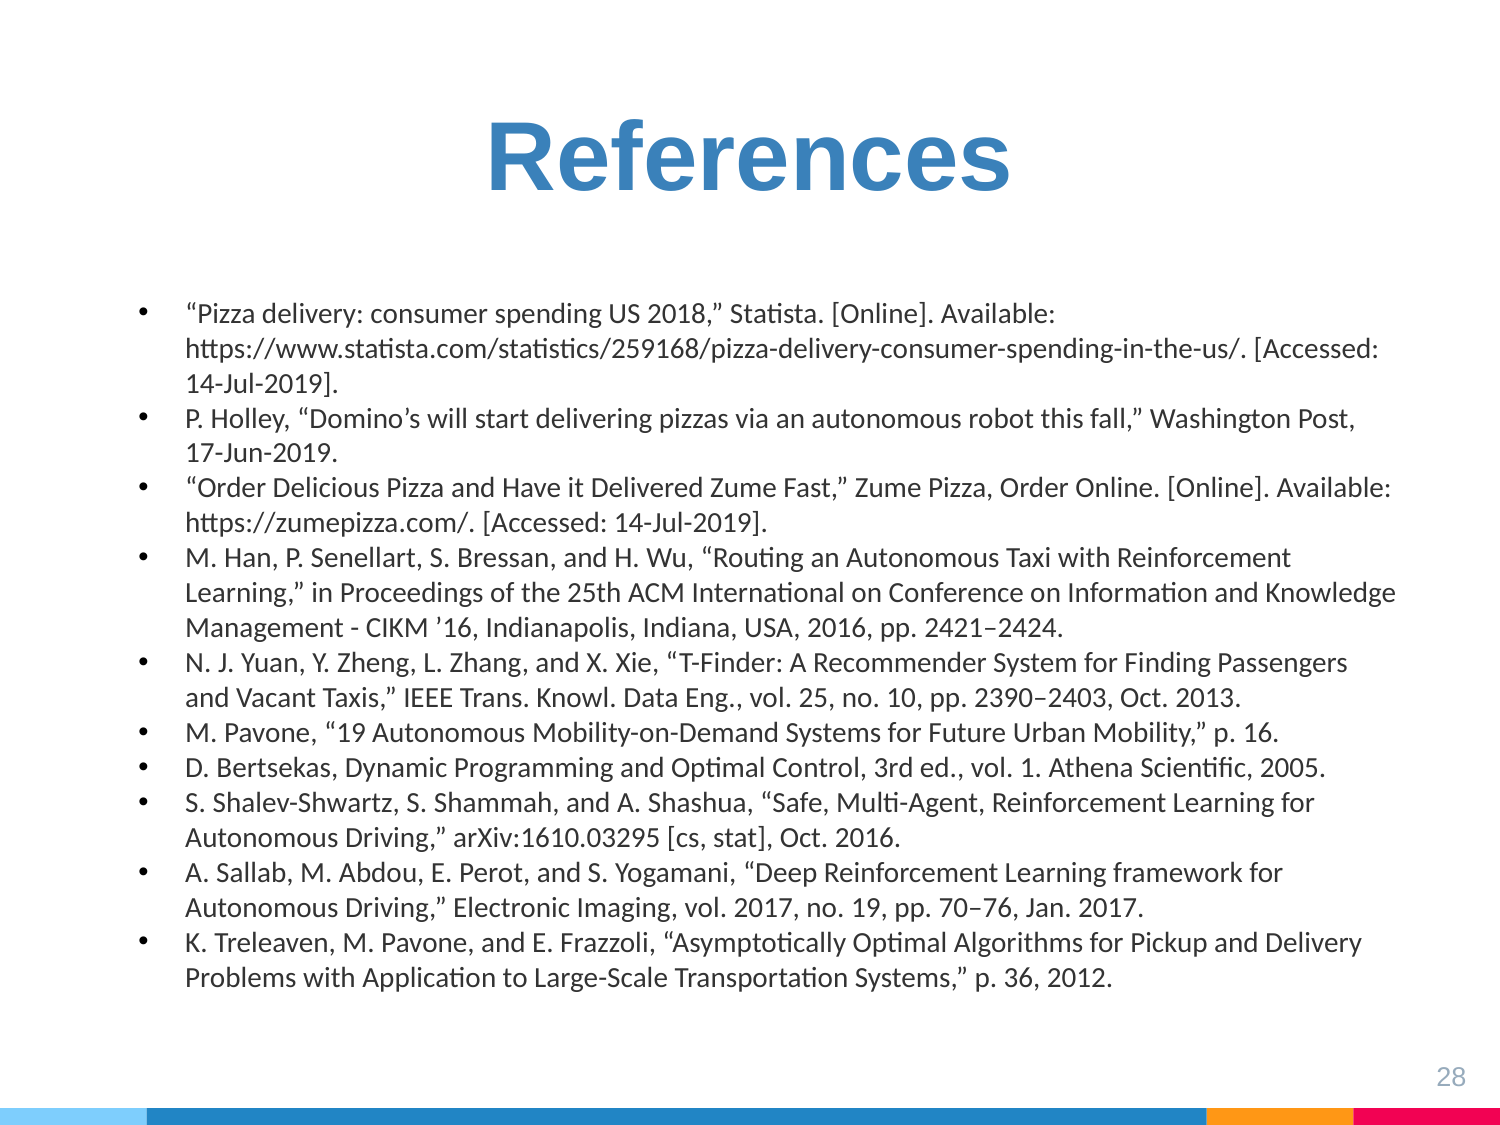

# References
“Pizza delivery: consumer spending US 2018,” Statista. [Online]. Available: https://www.statista.com/statistics/259168/pizza-delivery-consumer-spending-in-the-us/. [Accessed: 14-Jul-2019].
P. Holley, “Domino’s will start delivering pizzas via an autonomous robot this fall,” Washington Post, 17-Jun-2019.
“Order Delicious Pizza and Have it Delivered Zume Fast,” Zume Pizza, Order Online. [Online]. Available: https://zumepizza.com/. [Accessed: 14-Jul-2019].
M. Han, P. Senellart, S. Bressan, and H. Wu, “Routing an Autonomous Taxi with Reinforcement Learning,” in Proceedings of the 25th ACM International on Conference on Information and Knowledge Management - CIKM ’16, Indianapolis, Indiana, USA, 2016, pp. 2421–2424.
N. J. Yuan, Y. Zheng, L. Zhang, and X. Xie, “T-Finder: A Recommender System for Finding Passengers and Vacant Taxis,” IEEE Trans. Knowl. Data Eng., vol. 25, no. 10, pp. 2390–2403, Oct. 2013.
M. Pavone, “19 Autonomous Mobility-on-Demand Systems for Future Urban Mobility,” p. 16.
D. Bertsekas, Dynamic Programming and Optimal Control, 3rd ed., vol. 1. Athena Scientific, 2005.
S. Shalev-Shwartz, S. Shammah, and A. Shashua, “Safe, Multi-Agent, Reinforcement Learning for Autonomous Driving,” arXiv:1610.03295 [cs, stat], Oct. 2016.
A. Sallab, M. Abdou, E. Perot, and S. Yogamani, “Deep Reinforcement Learning framework for Autonomous Driving,” Electronic Imaging, vol. 2017, no. 19, pp. 70–76, Jan. 2017.
K. Treleaven, M. Pavone, and E. Frazzoli, “Asymptotically Optimal Algorithms for Pickup and Delivery Problems with Application to Large-Scale Transportation Systems,” p. 36, 2012.

28